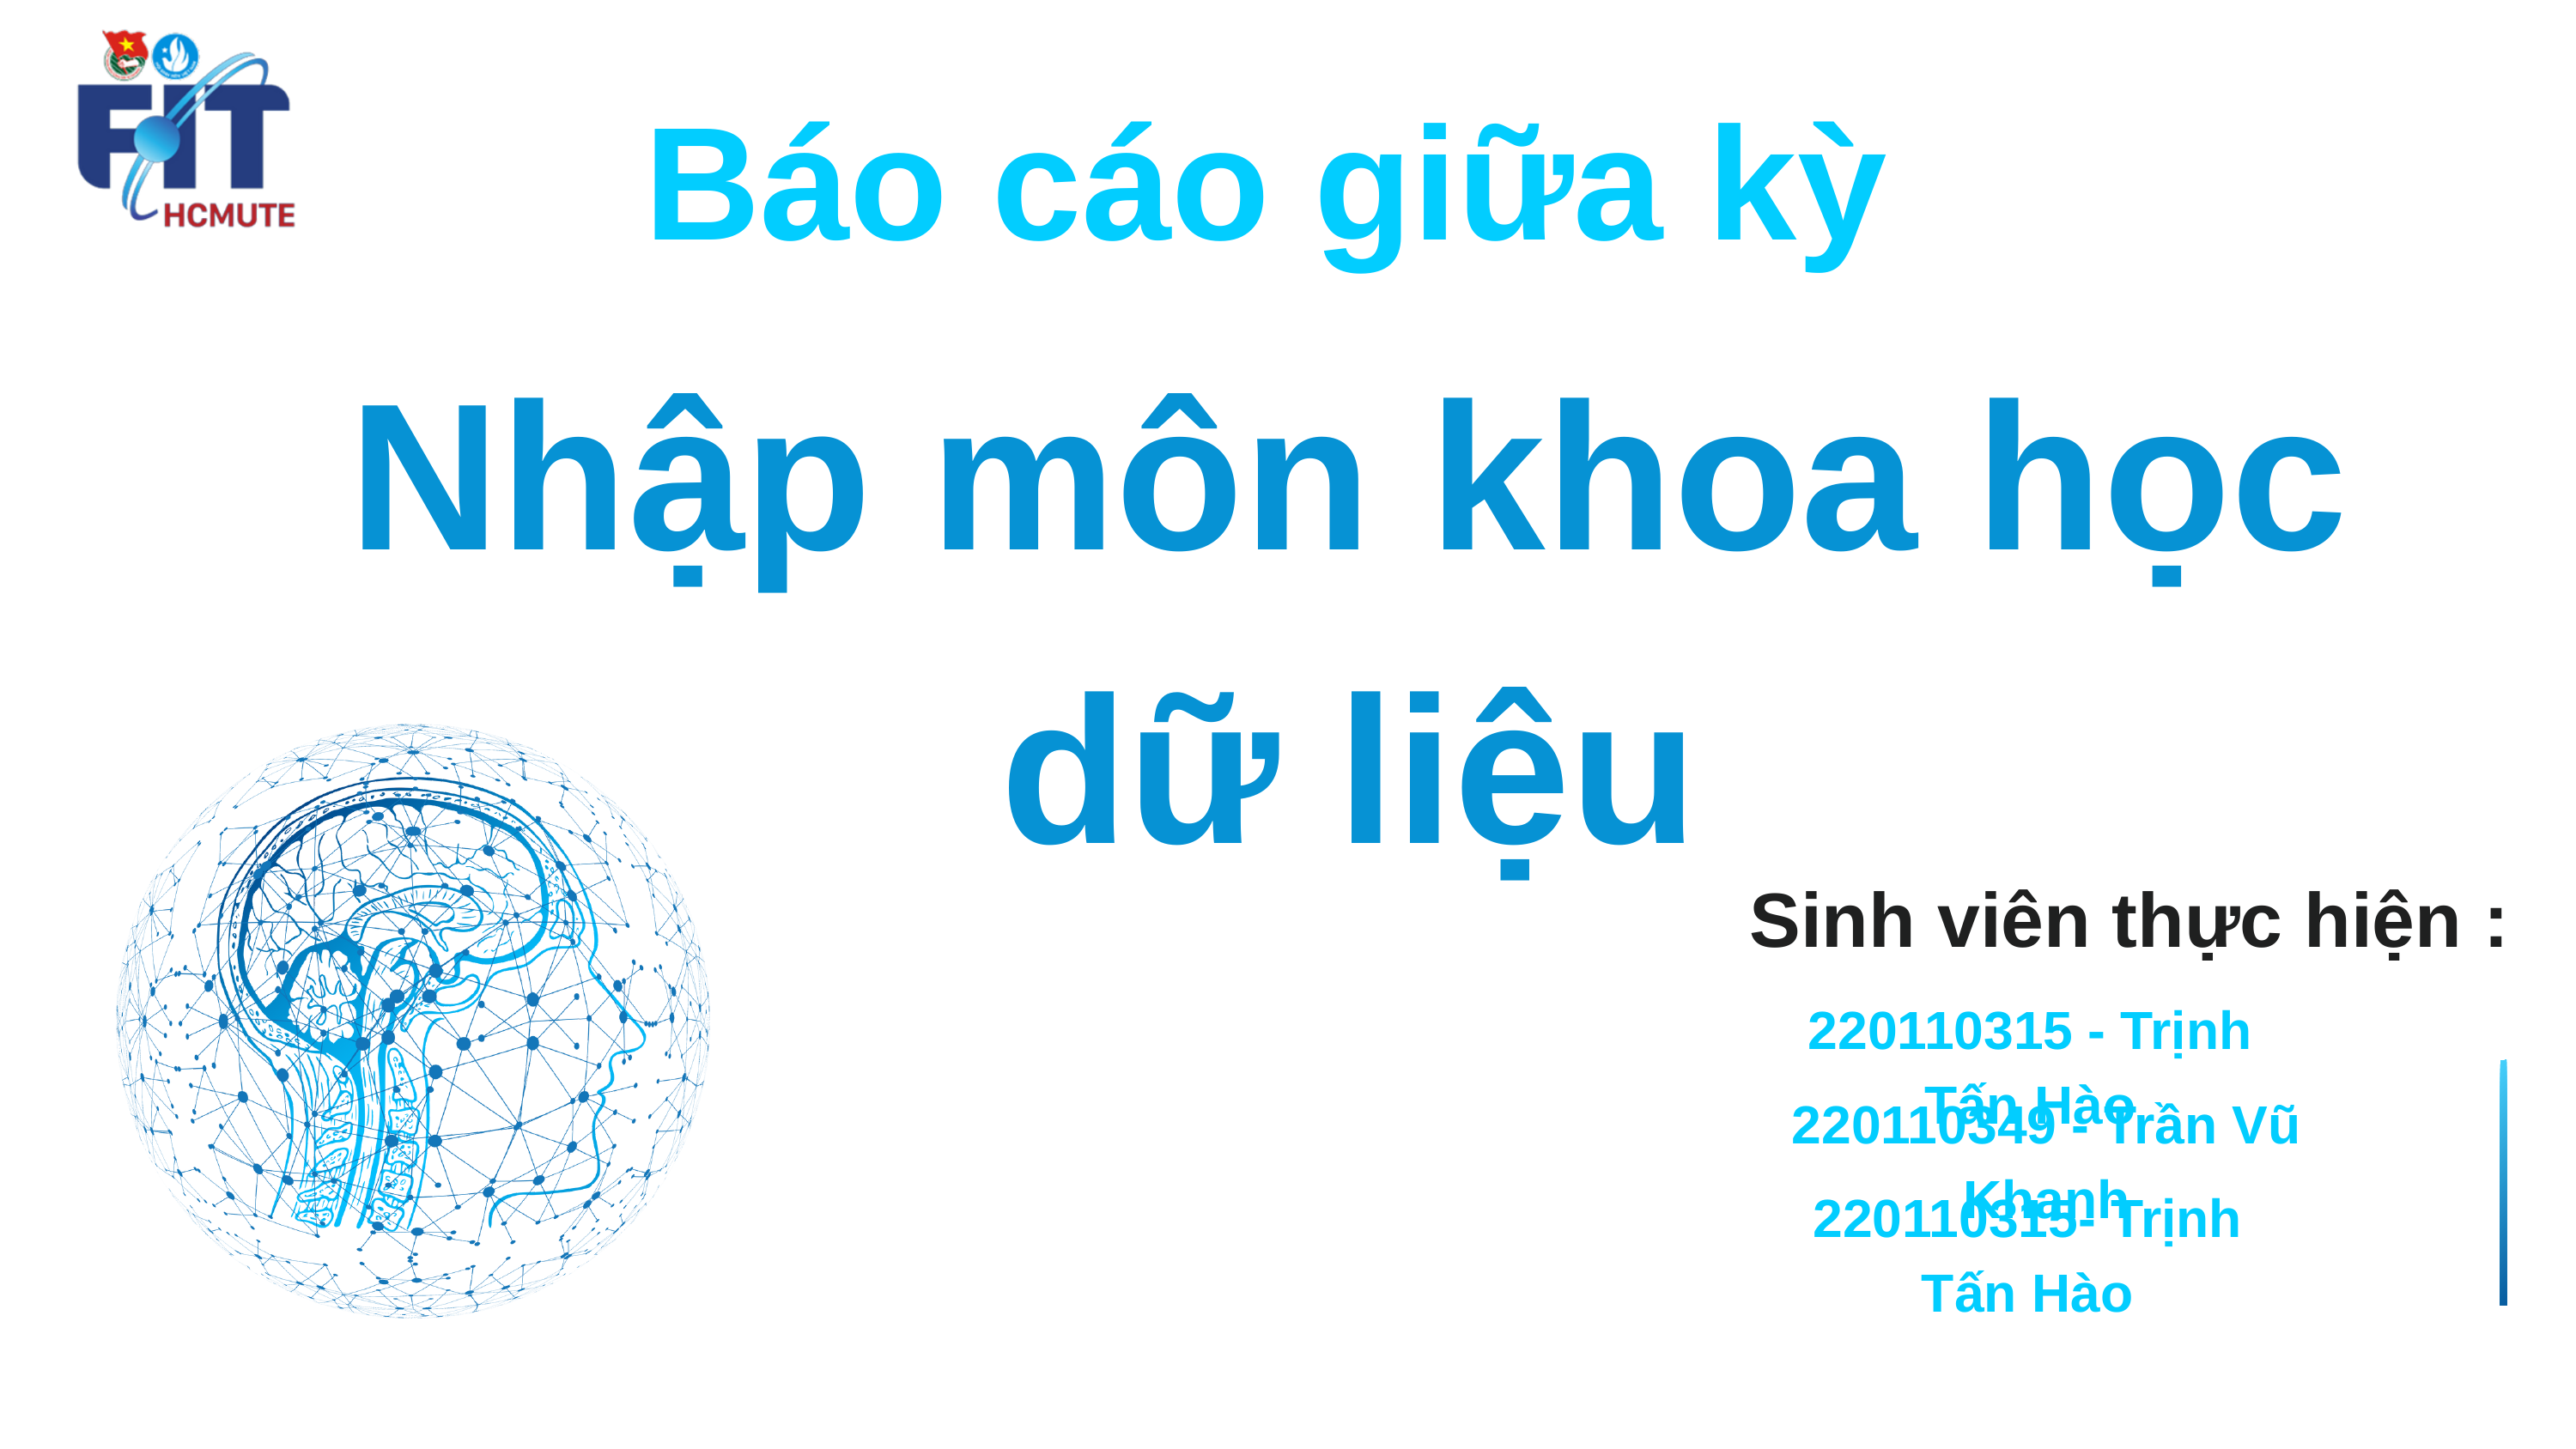

Báo cáo giữa kỳ
Nhập môn khoa học dữ liệu

Sinh viên thực hiện :
220110315 - Trịnh Tấn Hào

220110349 - Trần Vũ Khanh
220110315- Trịnh Tấn Hào
01